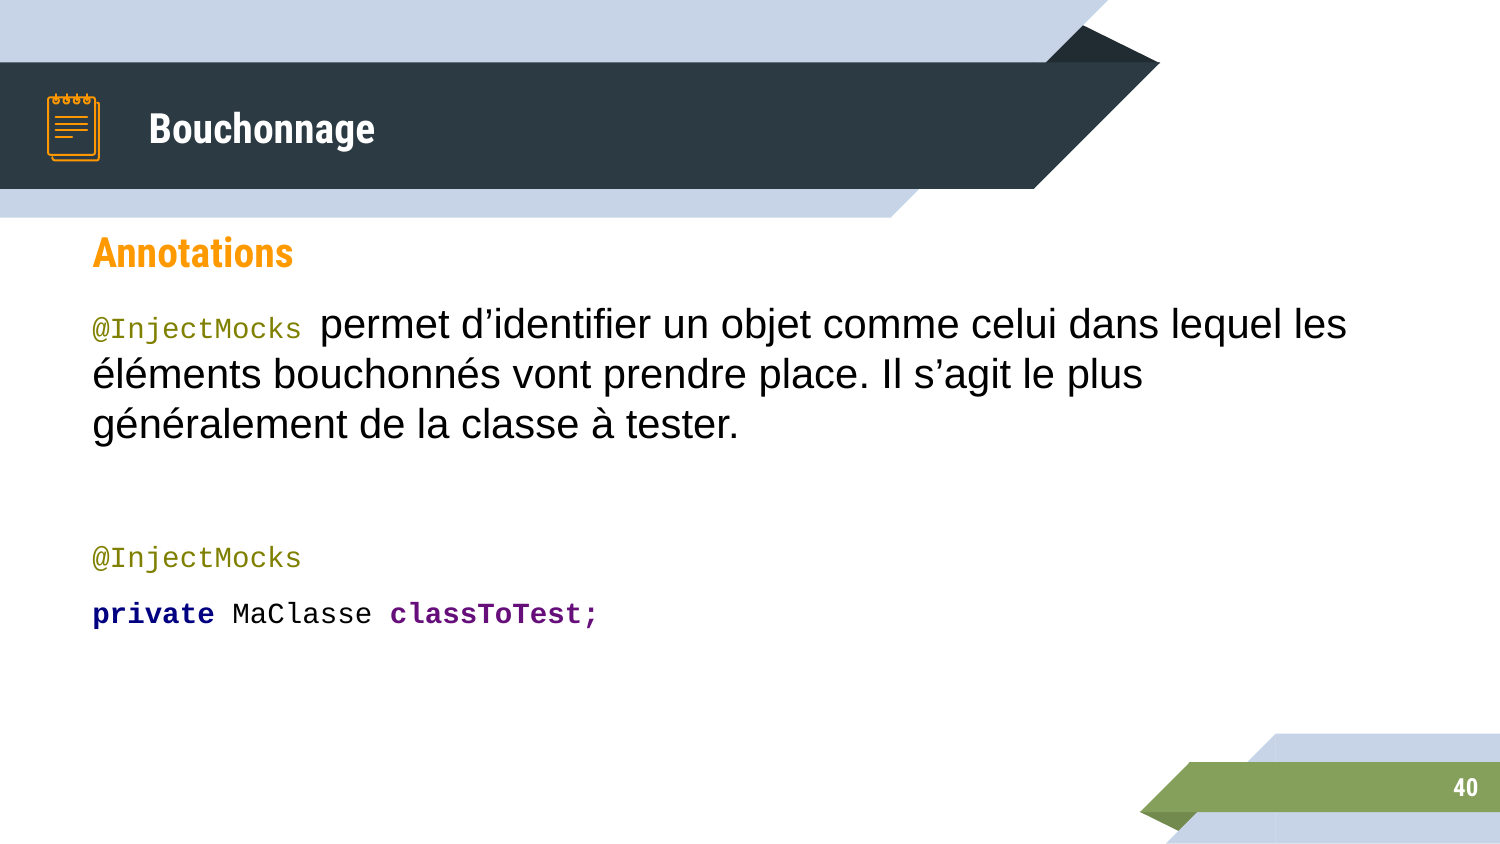

# Bouchonnage

Annotations
@InjectMocks permet d’identifier un objet comme celui dans lequel les éléments bouchonnés vont prendre place. Il s’agit le plus généralement de la classe à tester.

@InjectMocks
private MaClasse classToTest;

40